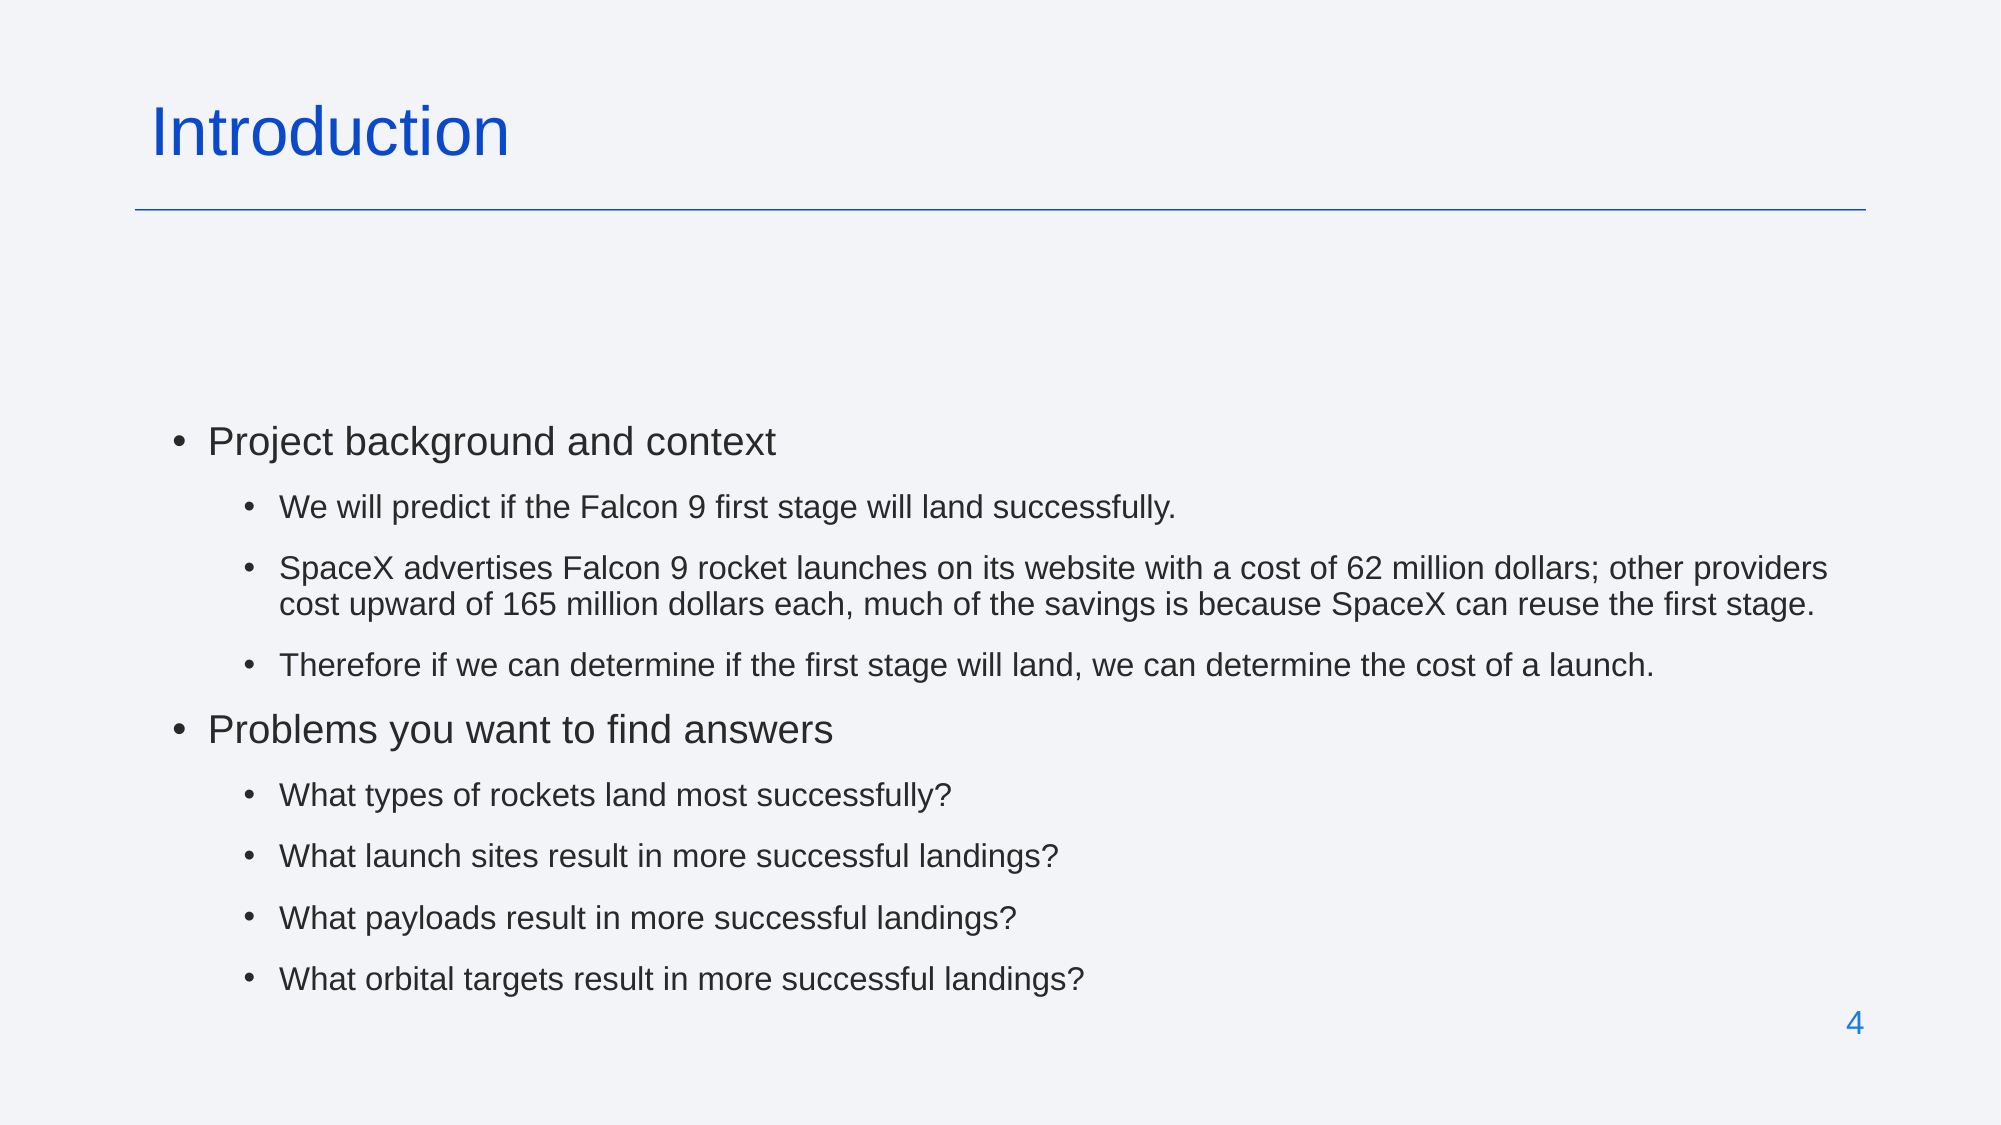

Introduction
Project background and context
We will predict if the Falcon 9 first stage will land successfully.
SpaceX advertises Falcon 9 rocket launches on its website with a cost of 62 million dollars; other providers cost upward of 165 million dollars each, much of the savings is because SpaceX can reuse the first stage.
Therefore if we can determine if the first stage will land, we can determine the cost of a launch.
Problems you want to find answers
What types of rockets land most successfully?
What launch sites result in more successful landings?
What payloads result in more successful landings?
What orbital targets result in more successful landings?
4